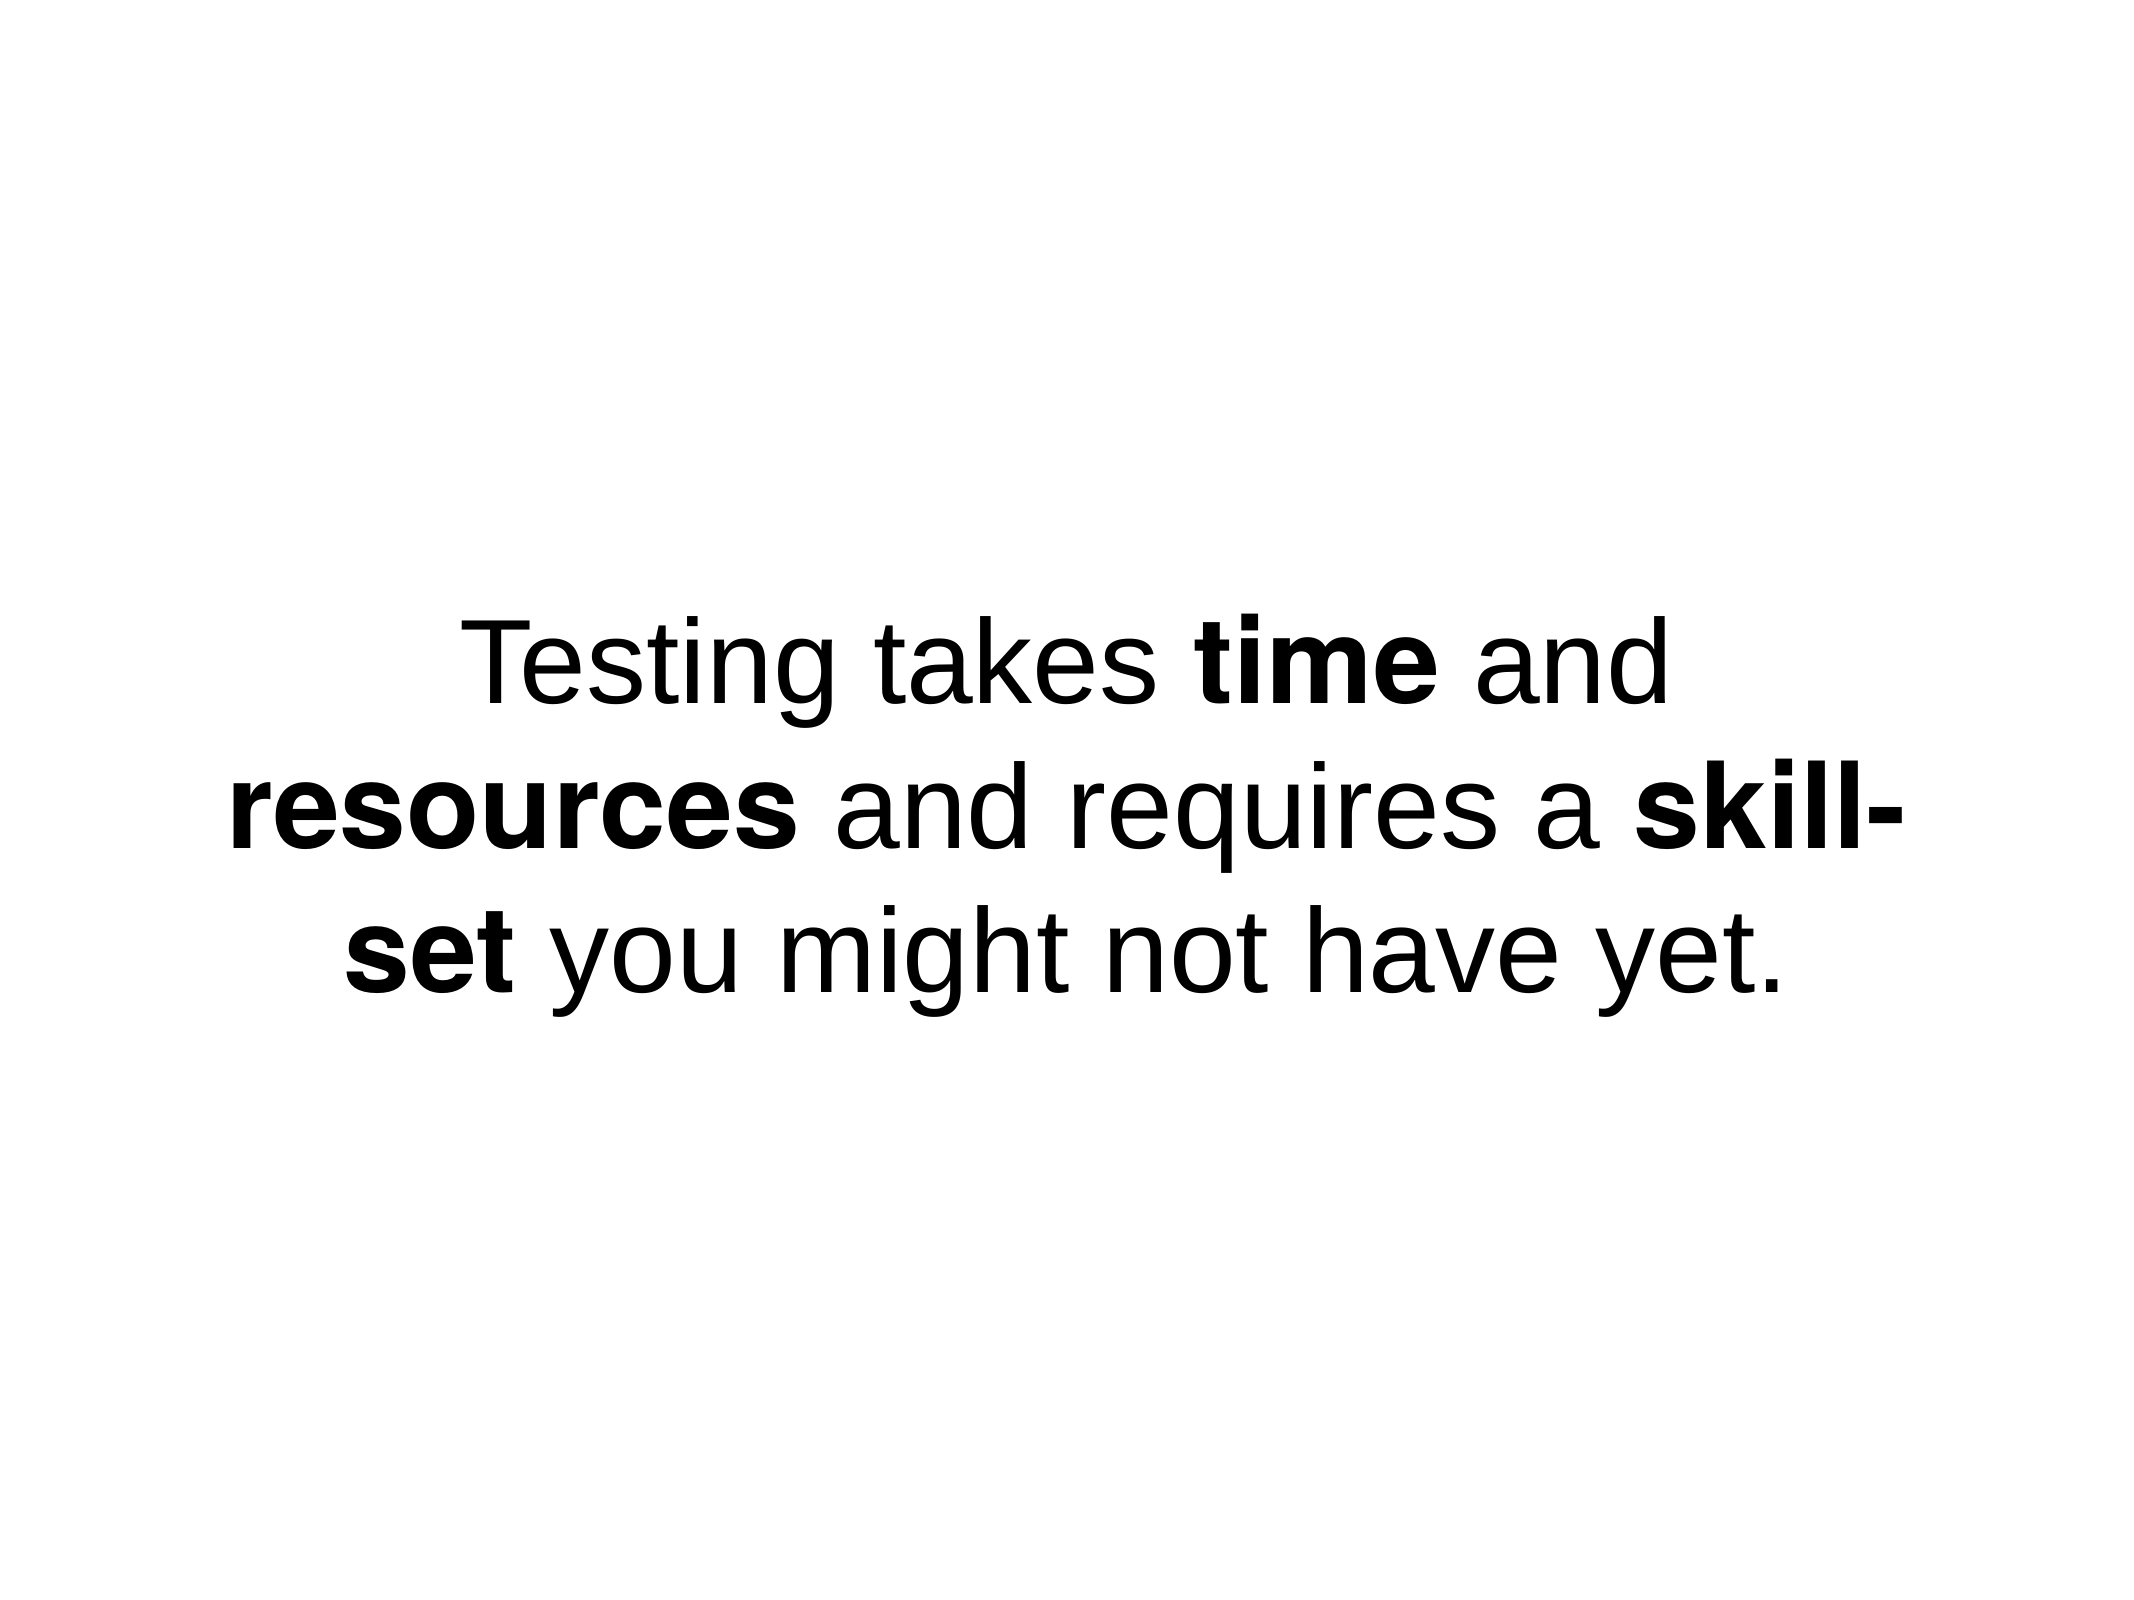

# Testing takes time and resources and requires a skill-set you might not have yet.